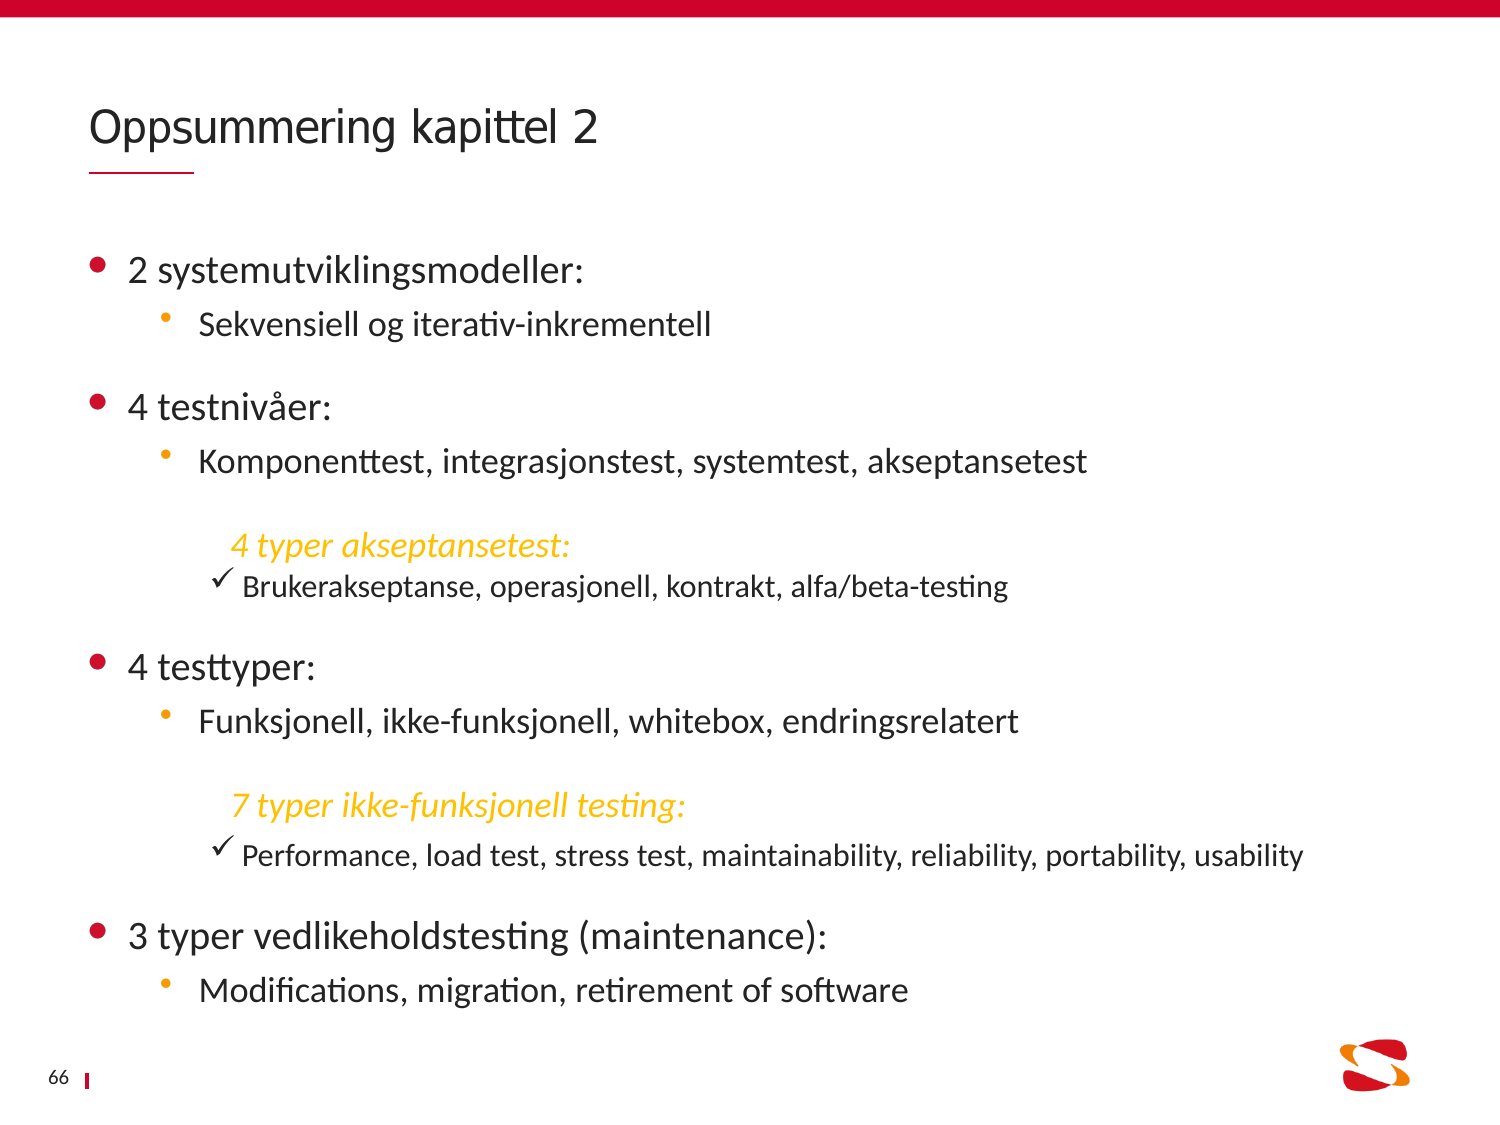

# Oppsummering kapittel 2
2 systemutviklingsmodeller:
Sekvensiell og iterativ-inkrementell
4 testnivåer:
Komponenttest, integrasjonstest, systemtest, akseptansetest
	4 typer akseptansetest:
Brukerakseptanse, operasjonell, kontrakt, alfa/beta-testing
4 testtyper:
Funksjonell, ikke-funksjonell, whitebox, endringsrelatert
	7 typer ikke-funksjonell testing:
Performance, load test, stress test, maintainability, reliability, portability, usability
3 typer vedlikeholdstesting (maintenance):
Modifications, migration, retirement of software

66